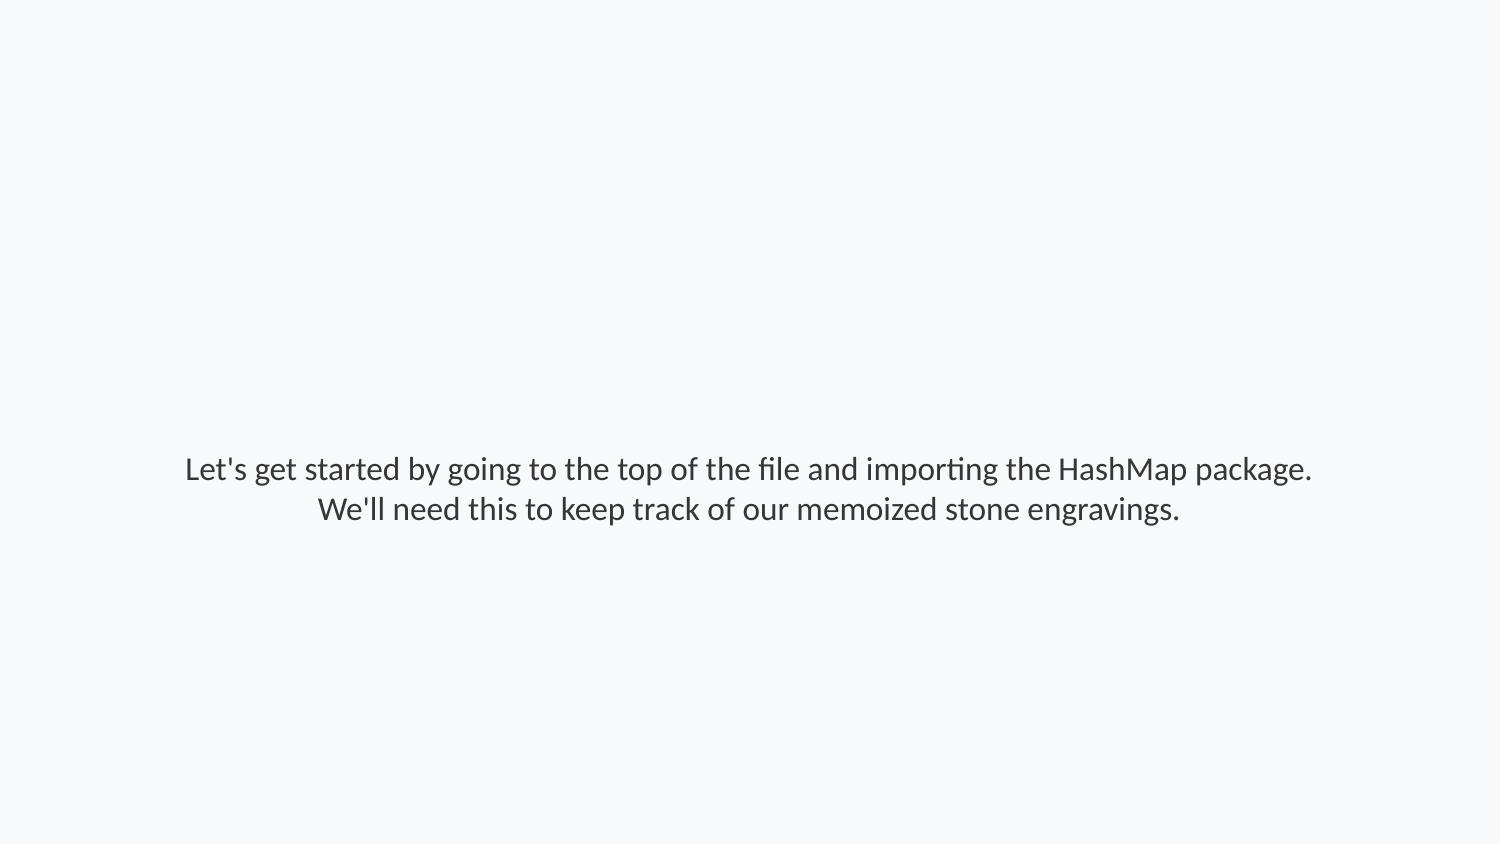

Let's get started by going to the top of the file and importing the HashMap package. We'll need this to keep track of our memoized stone engravings.
Step 154 of 264